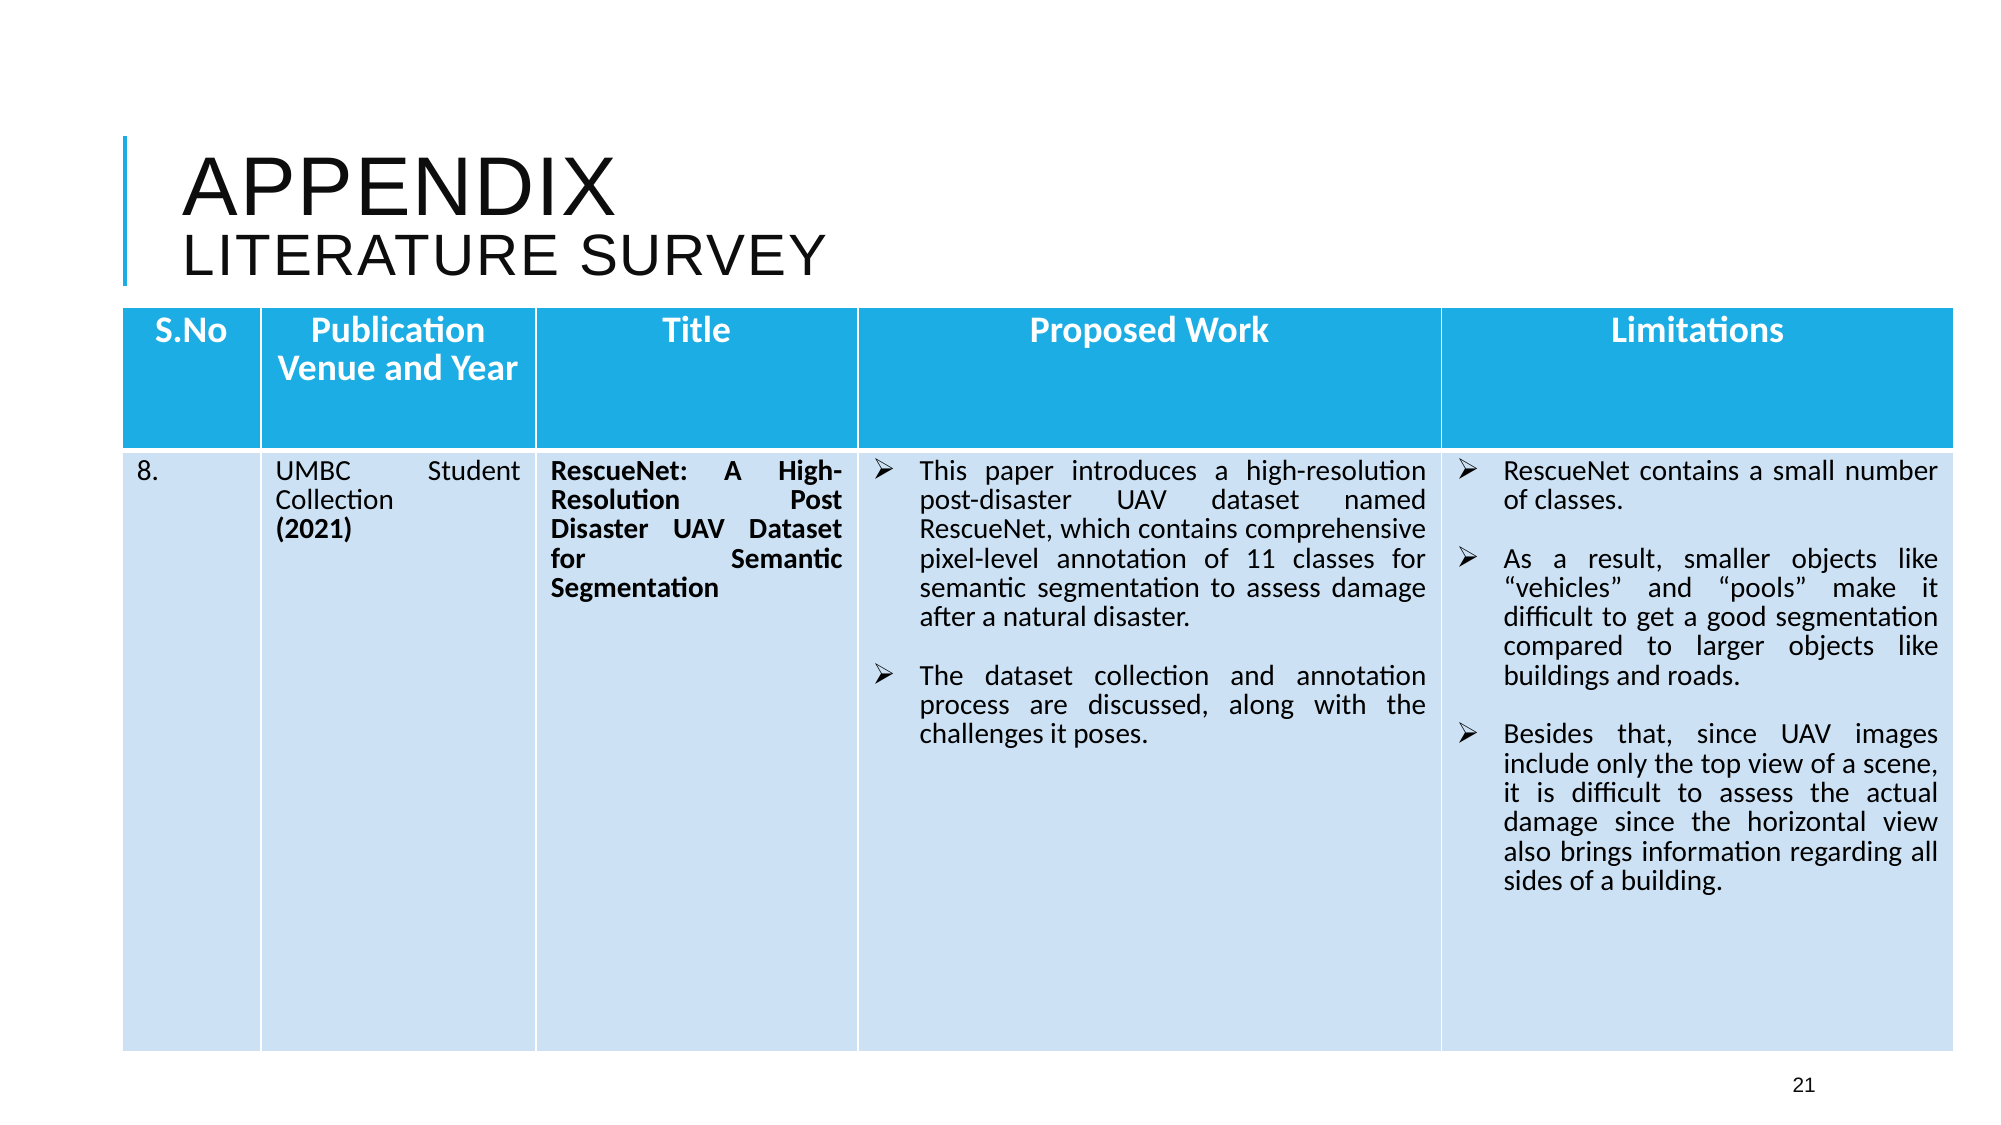

# Appendix LITERATURE SURVEY
| S.No | Publication Venue and Year | Title | Proposed Work | Limitations |
| --- | --- | --- | --- | --- |
| 8. | UMBC Student Collection (2021) | RescueNet: A High-Resolution Post Disaster UAV Dataset for Semantic Segmentation | This paper introduces a high-resolution post-disaster UAV dataset named RescueNet, which contains comprehensive pixel-level annotation of 11 classes for semantic segmentation to assess damage after a natural disaster. The dataset collection and annotation process are discussed, along with the challenges it poses. | RescueNet contains a small number of classes. As a result, smaller objects like “vehicles” and “pools” make it difficult to get a good segmentation compared to larger objects like buildings and roads. Besides that, since UAV images include only the top view of a scene, it is difficult to assess the actual damage since the horizontal view also brings information regarding all sides of a building. |
21